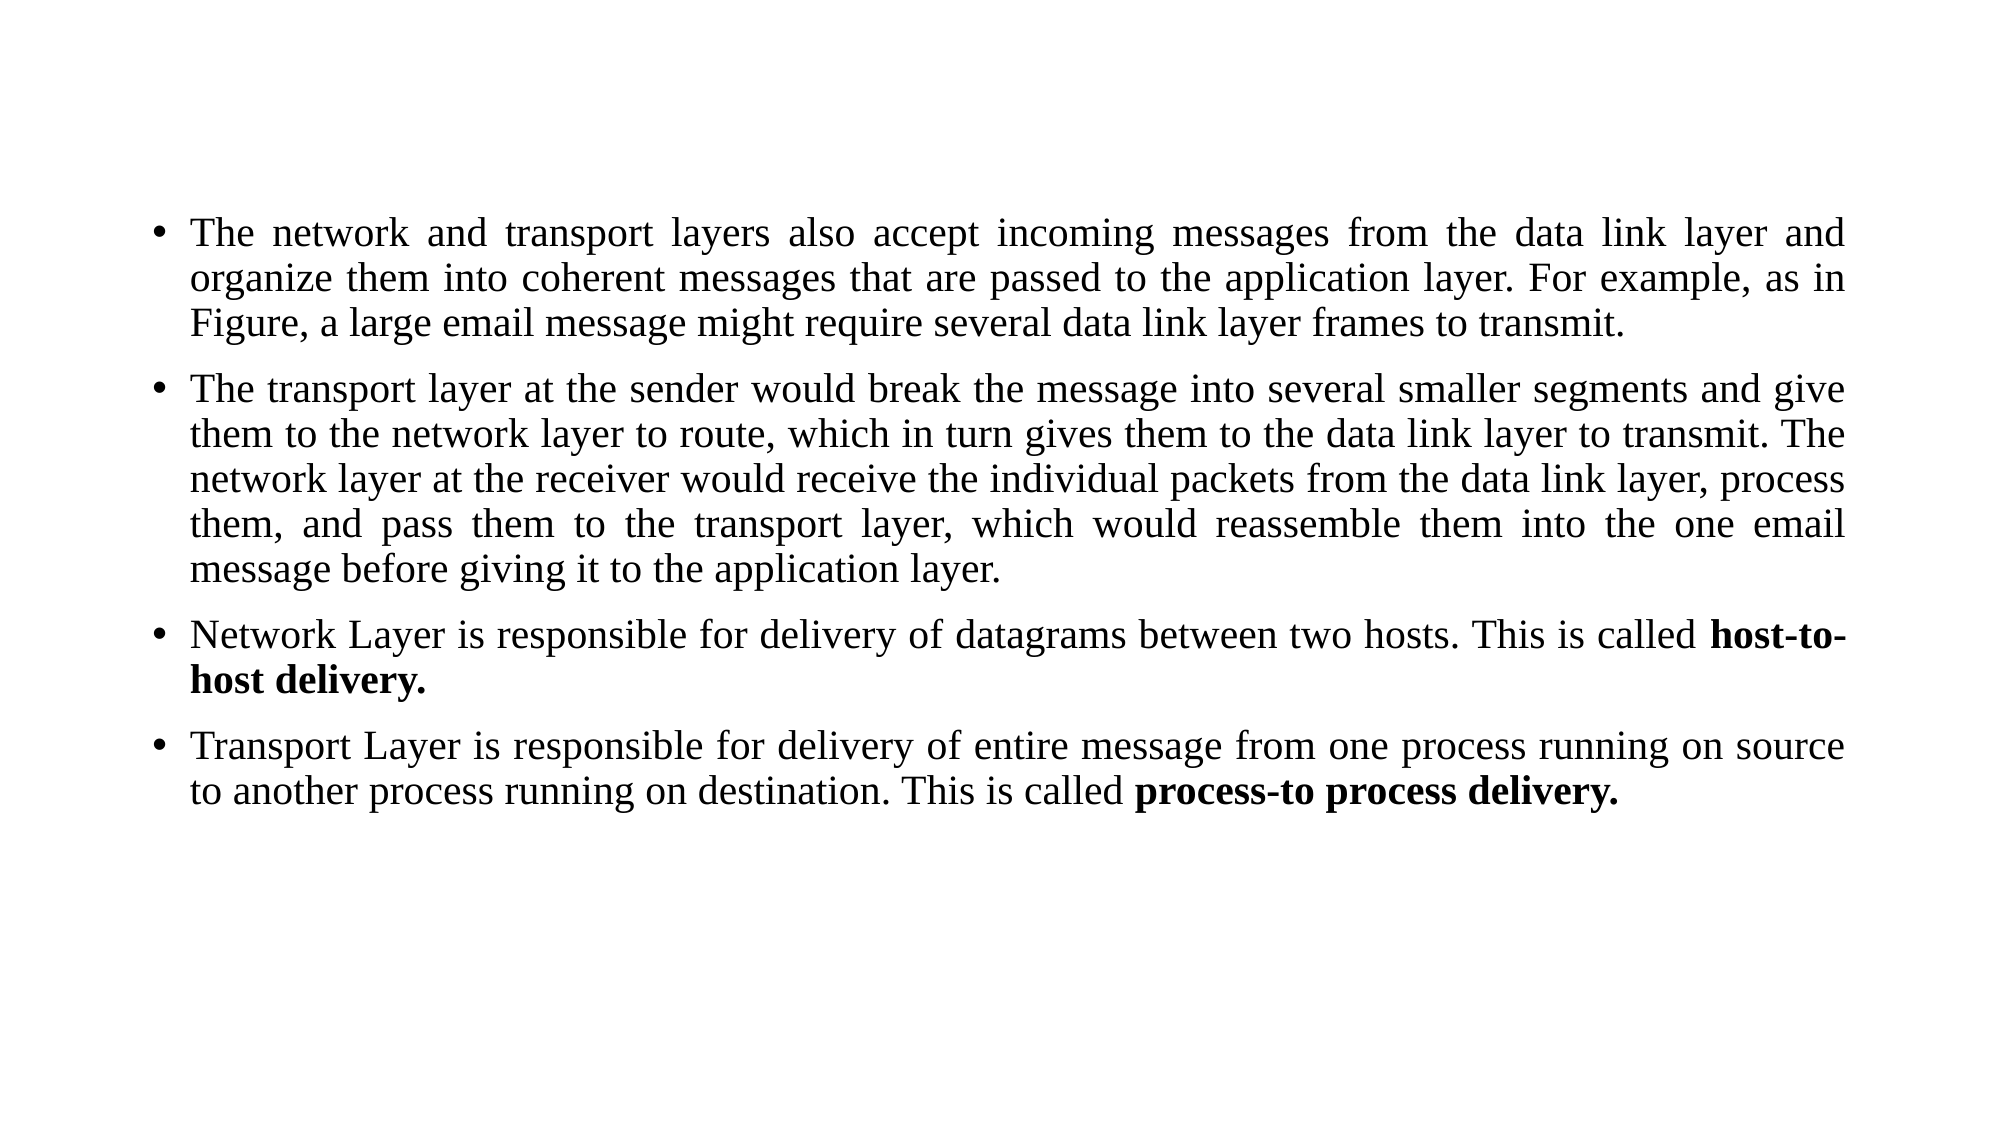

#
The network and transport layers also accept incoming messages from the data link layer and organize them into coherent messages that are passed to the application layer. For example, as in Figure, a large email message might require several data link layer frames to transmit.
The transport layer at the sender would break the message into several smaller segments and give them to the network layer to route, which in turn gives them to the data link layer to transmit. The network layer at the receiver would receive the individual packets from the data link layer, process them, and pass them to the transport layer, which would reassemble them into the one email message before giving it to the application layer.
Network Layer is responsible for delivery of datagrams between two hosts. This is called host-to-host delivery.
Transport Layer is responsible for delivery of entire message from one process running on source to another process running on destination. This is called process-to process delivery.